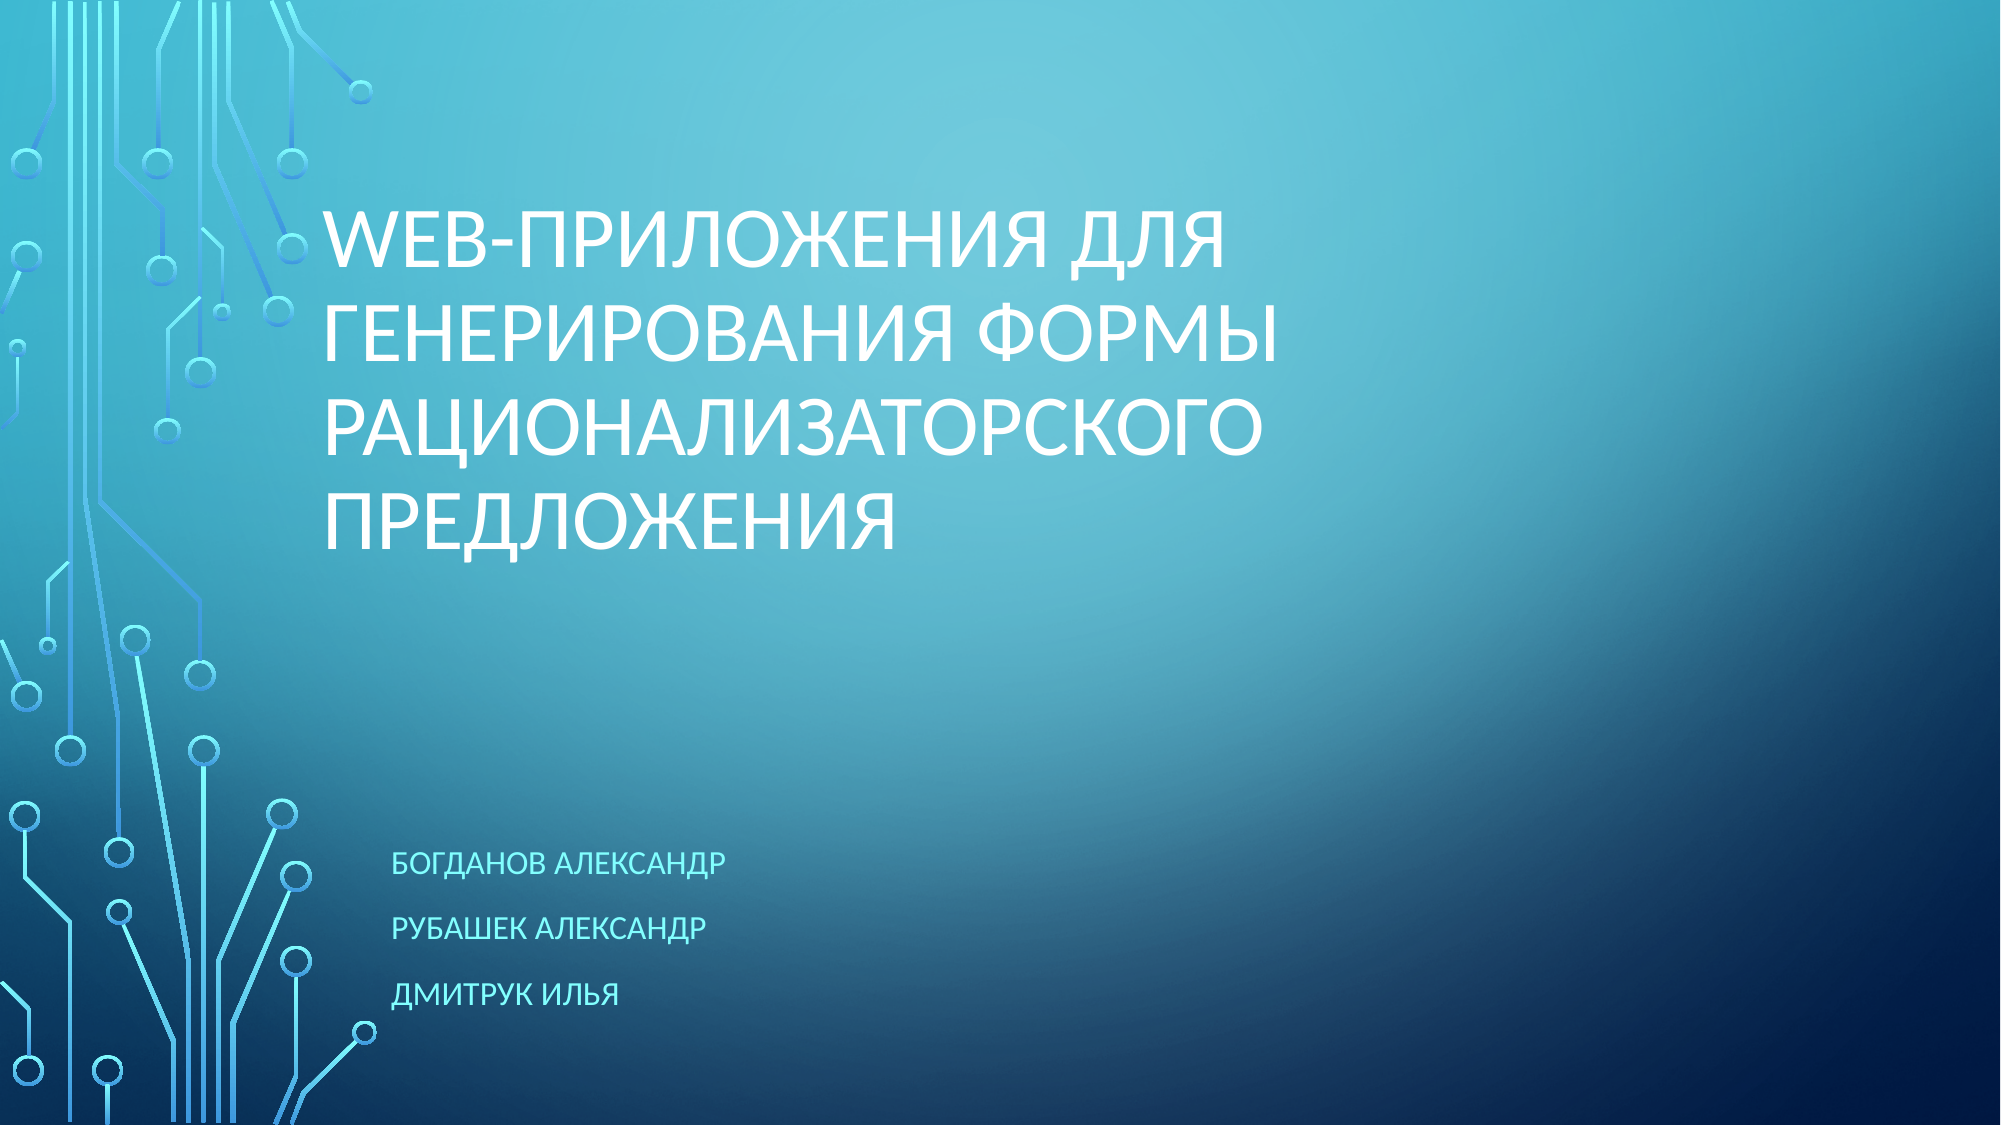

# Web-приложения для генерирования формы рационализаторского предложения
Богданов Александр
Рубашек Александр
Дмитрук Илья